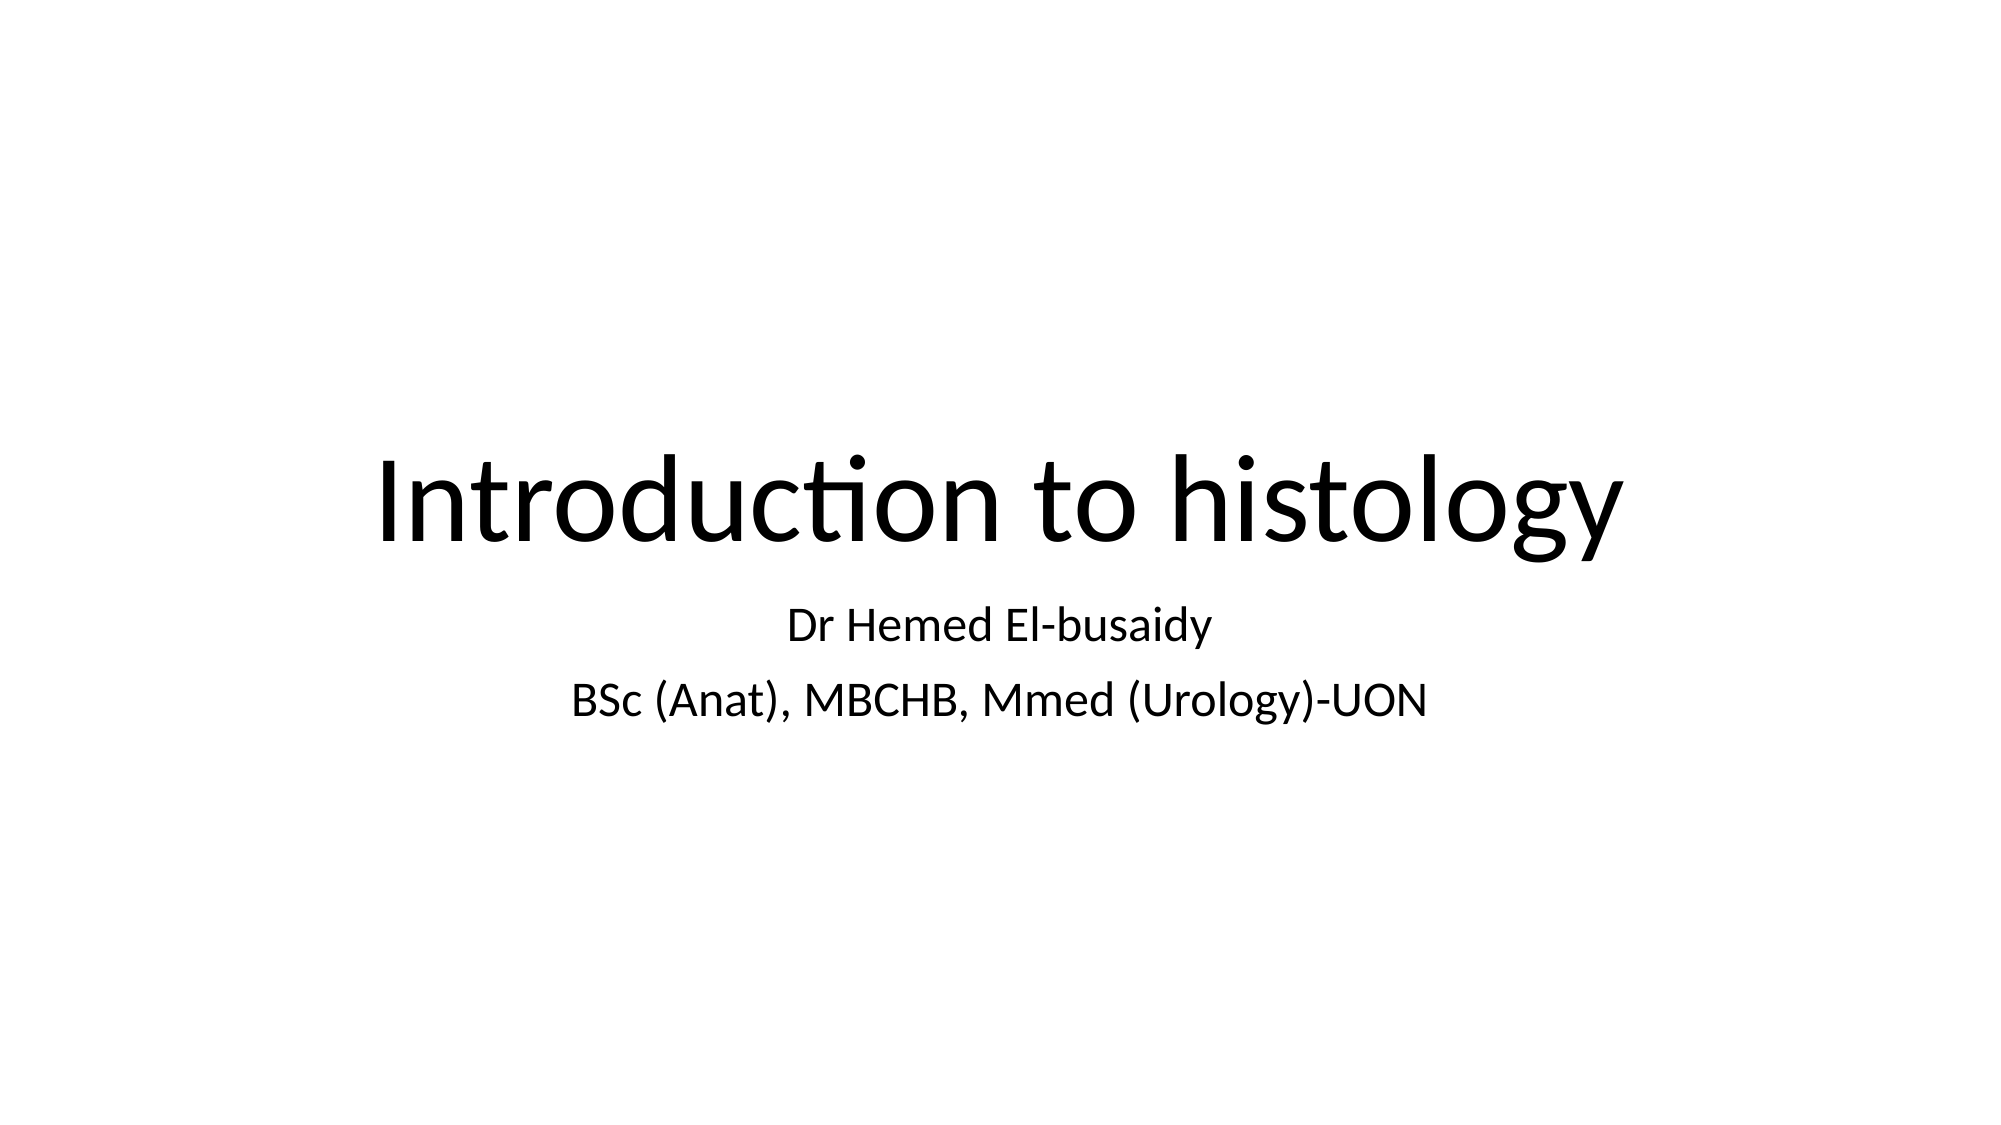

# Introduction to histology
Dr Hemed El-busaidy
BSc (Anat), MBCHB, Mmed (Urology)-UON